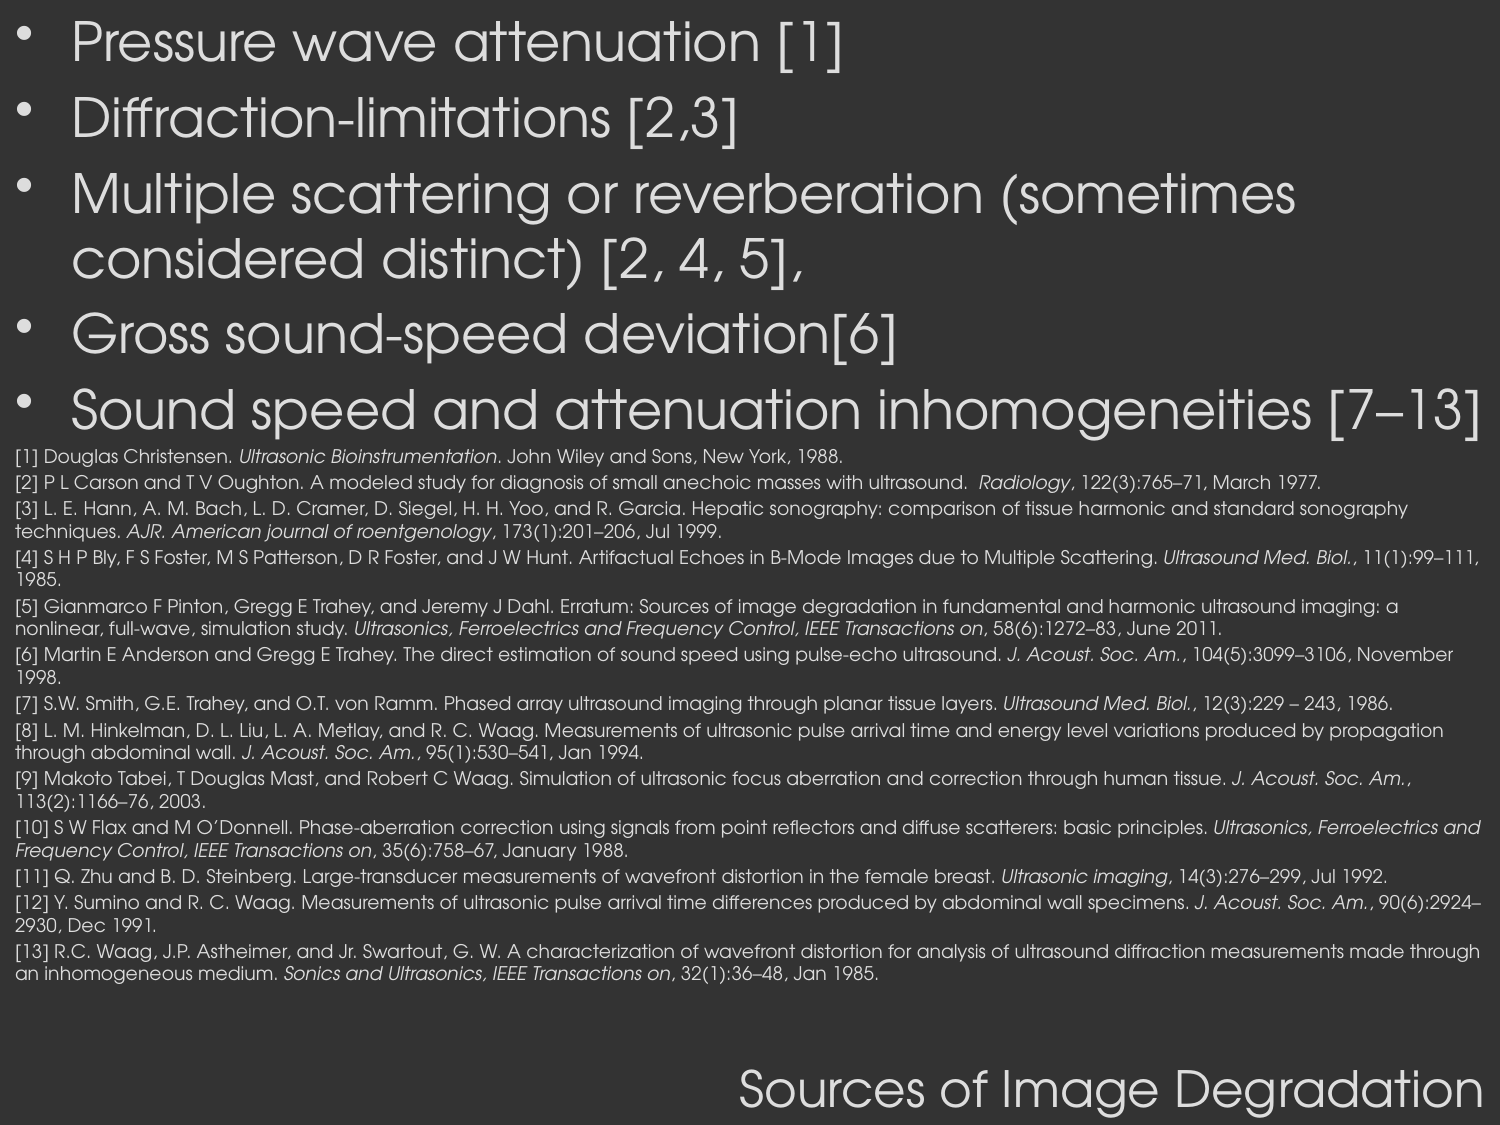

Pressure wave attenuation [1]
Diffraction-limitations [2,3]
Multiple scattering or reverberation (sometimes considered distinct) [2, 4, 5],
Gross sound-speed deviation[6]
Sound speed and attenuation inhomogeneities [7–13]
[1] Douglas Christensen. Ultrasonic Bioinstrumentation. John Wiley and Sons, New York, 1988.
[2] P L Carson and T V Oughton. A modeled study for diagnosis of small anechoic masses with ultrasound.  Radiology, 122(3):765–71, March 1977.
[3] L. E. Hann, A. M. Bach, L. D. Cramer, D. Siegel, H. H. Yoo, and R. Garcia. Hepatic sonography: comparison of tissue harmonic and standard sonography techniques. AJR. American journal of roentgenology, 173(1):201–206, Jul 1999.
[4] S H P Bly, F S Foster, M S Patterson, D R Foster, and J W Hunt. Artifactual Echoes in B-Mode Images due to Multiple Scattering. Ultrasound Med. Biol., 11(1):99–111, 1985.
[5] Gianmarco F Pinton, Gregg E Trahey, and Jeremy J Dahl. Erratum: Sources of image degradation in fundamental and harmonic ultrasound imaging: a nonlinear, full-wave, simulation study. Ultrasonics, Ferroelectrics and Frequency Control, IEEE Transactions on, 58(6):1272–83, June 2011.
[6] Martin E Anderson and Gregg E Trahey. The direct estimation of sound speed using pulse-echo ultrasound. J. Acoust. Soc. Am., 104(5):3099–3106, November 1998.
[7] S.W. Smith, G.E. Trahey, and O.T. von Ramm. Phased array ultrasound imaging through planar tissue layers. Ultrasound Med. Biol., 12(3):229 – 243, 1986.
[8] L. M. Hinkelman, D. L. Liu, L. A. Metlay, and R. C. Waag. Measurements of ultrasonic pulse arrival time and energy level variations produced by propagation through abdominal wall. J. Acoust. Soc. Am., 95(1):530–541, Jan 1994.
[9] Makoto Tabei, T Douglas Mast, and Robert C Waag. Simulation of ultrasonic focus aberration and correction through human tissue. J. Acoust. Soc. Am., 113(2):1166–76, 2003.
[10] S W Flax and M O’Donnell. Phase-aberration correction using signals from point reflectors and diffuse scatterers: basic principles. Ultrasonics, Ferroelectrics and Frequency Control, IEEE Transactions on, 35(6):758–67, January 1988.
[11] Q. Zhu and B. D. Steinberg. Large-transducer measurements of wavefront distortion in the female breast. Ultrasonic imaging, 14(3):276–299, Jul 1992.
[12] Y. Sumino and R. C. Waag. Measurements of ultrasonic pulse arrival time differences produced by abdominal wall specimens. J. Acoust. Soc. Am., 90(6):2924–2930, Dec 1991.
[13] R.C. Waag, J.P. Astheimer, and Jr. Swartout, G. W. A characterization of wavefront distortion for analysis of ultrasound diffraction measurements made through an inhomogeneous medium. Sonics and Ultrasonics, IEEE Transactions on, 32(1):36–48, Jan 1985.
# Sources of Image Degradation